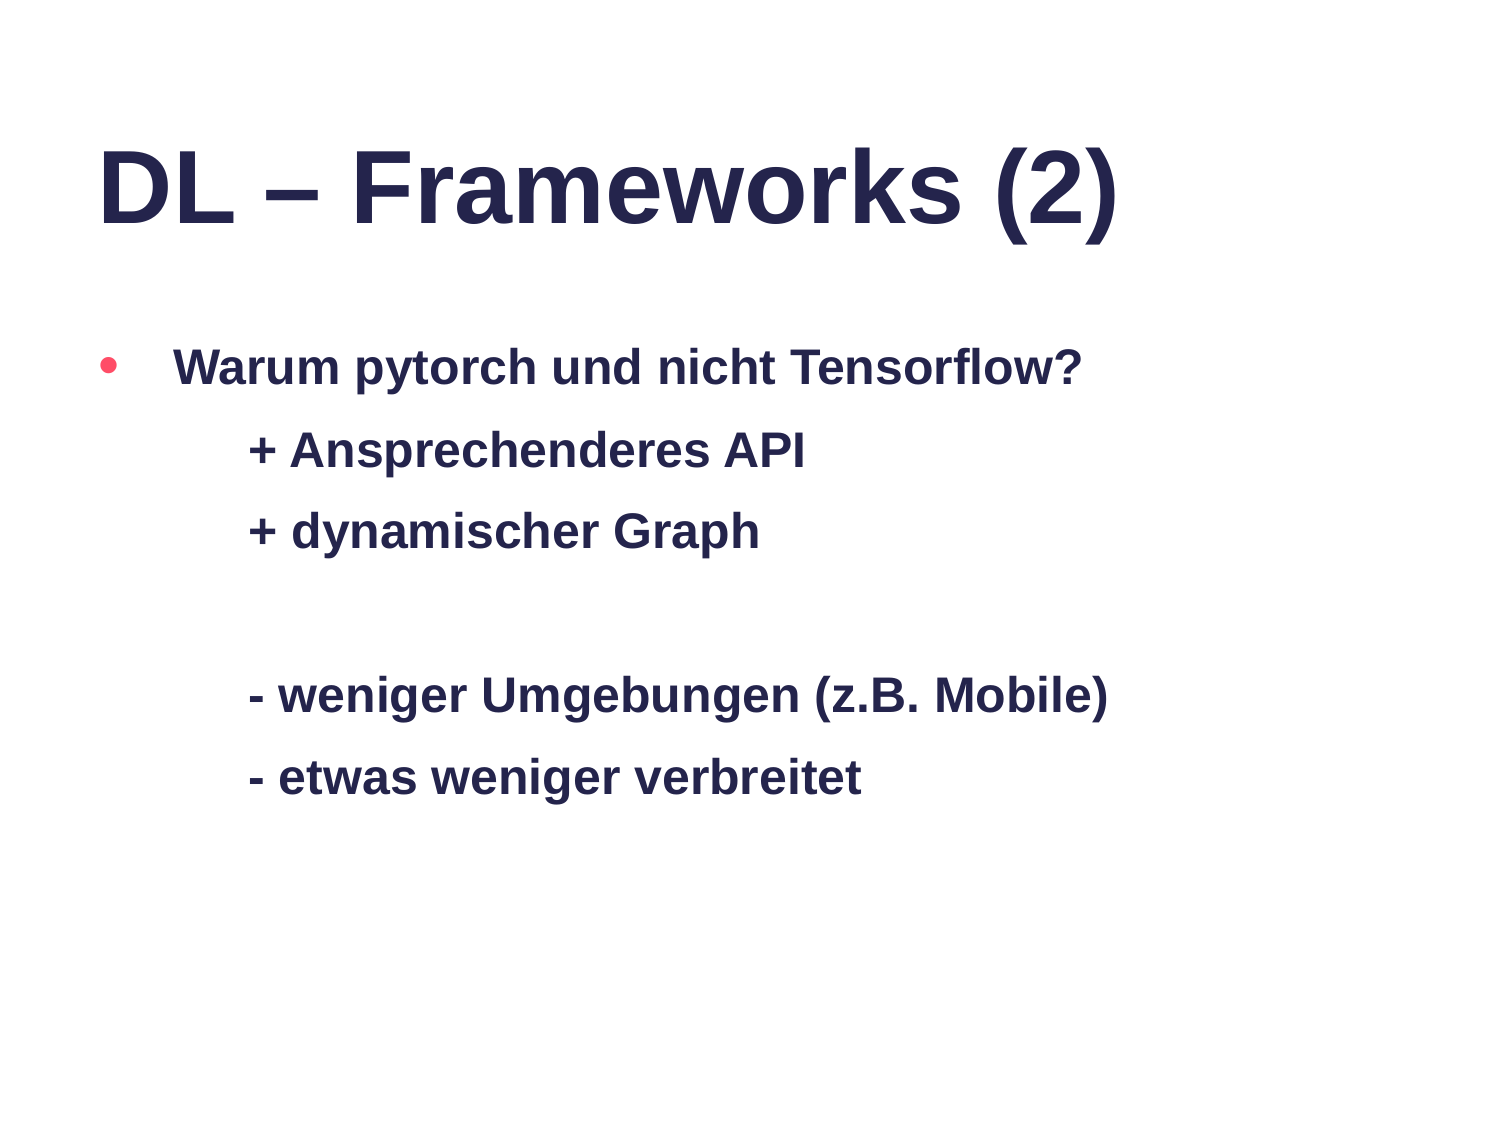

# DL – Frameworks (2)
Warum pytorch und nicht Tensorflow?
	+ Ansprechenderes API
	+ dynamischer Graph

	- weniger Umgebungen (z.B. Mobile)
	- etwas weniger verbreitet